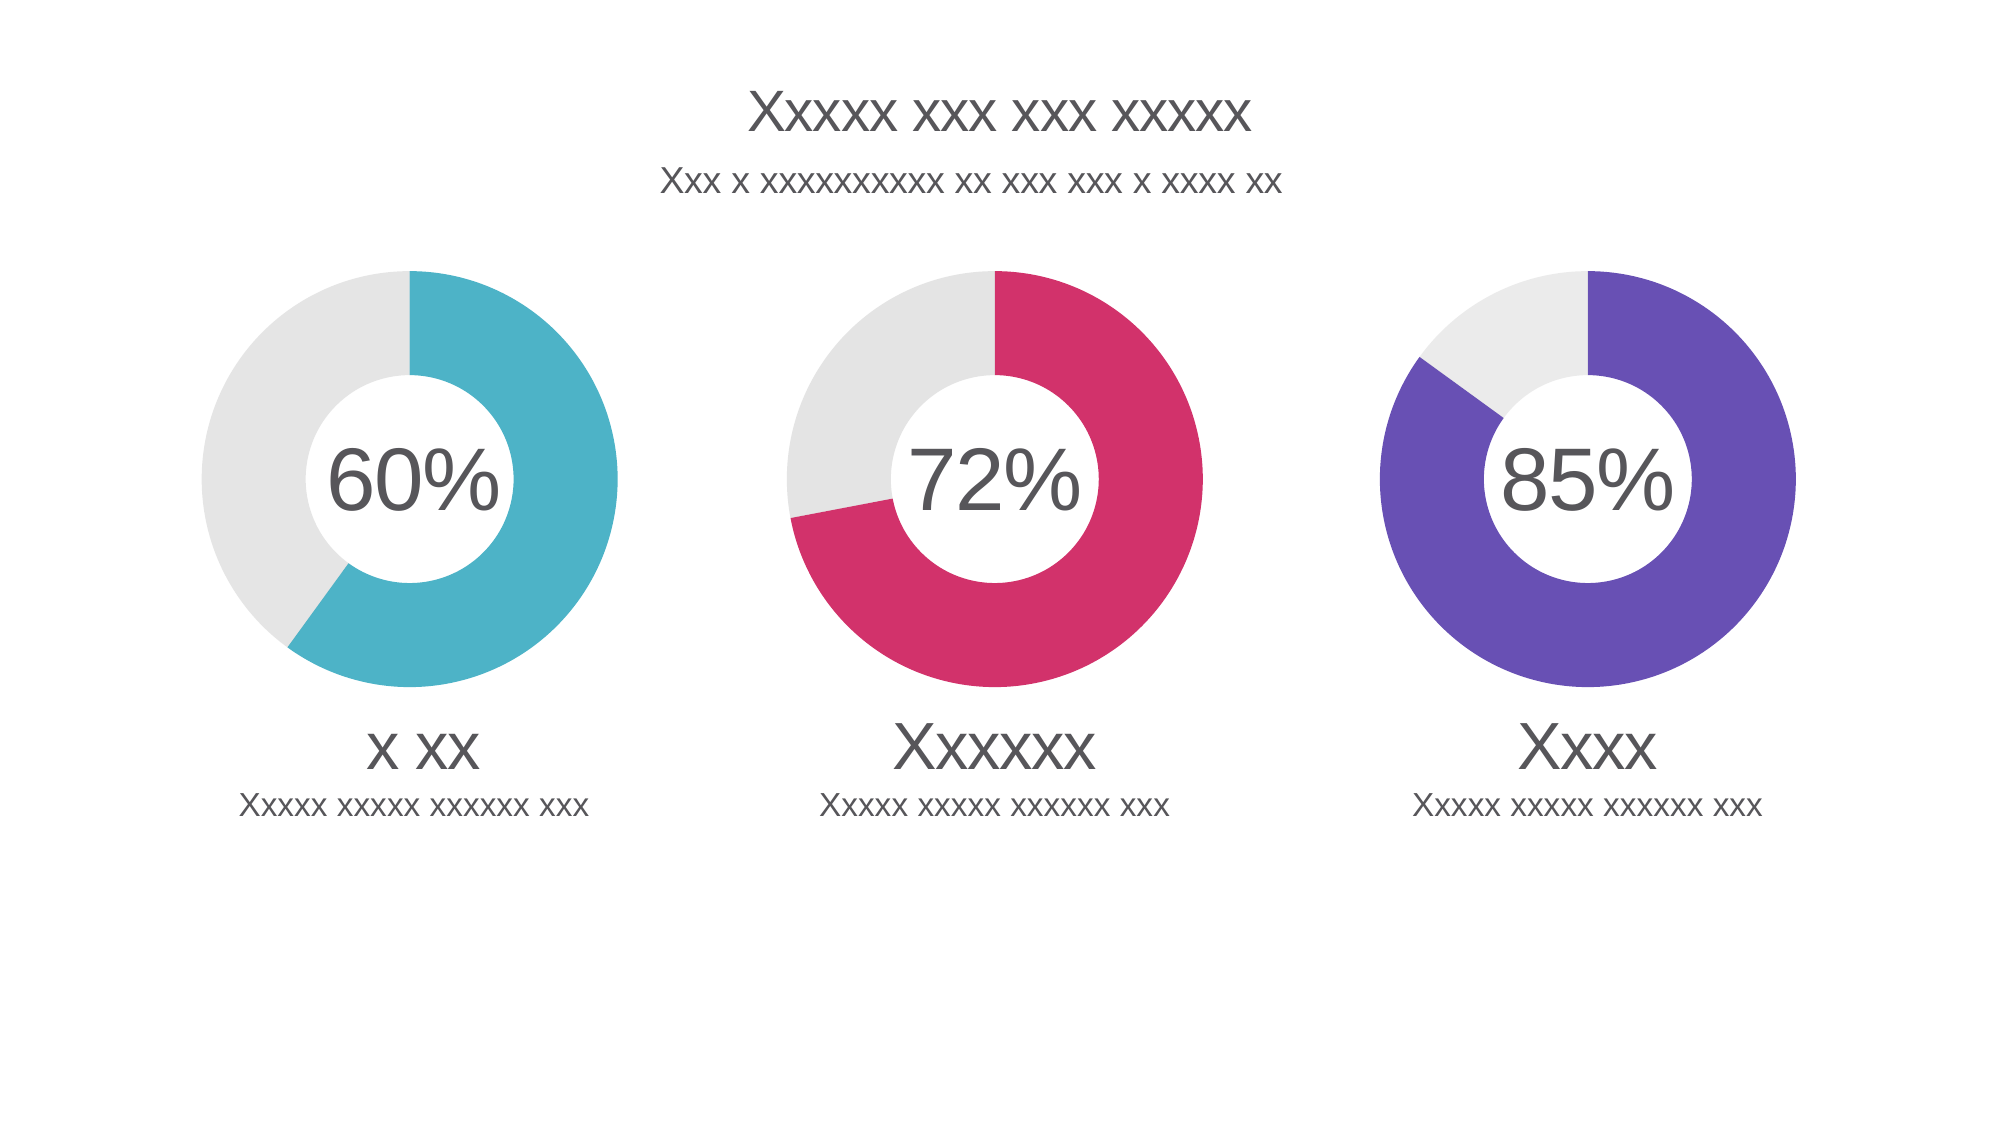

# Xxxxx xxx xxx xxxxx
Xxx x xxxxxxxxxx xx xxx xxx x xxxx xx

### Chart

| Category | Sales |
|---|---|
| 1st Qtr | 60.0 |
| 2nd Qtr | 40.0 |

### Chart

| Category | Sales |
|---|---|
| 1st Qtr | 72.0 |
| 2nd Qtr | 28.0 |

### Chart

| Category | Sales |
|---|---|
| 1st Qtr | 85.0 |
| 2nd Qtr | 15.0 |
60%
72%
85%
 x xx
Xxxxx xxxxx xxxxxx xxx
Xxxxxx
Xxxxx xxxxx xxxxxx xxx
Xxxx
Xxxxx xxxxx xxxxxx xxx